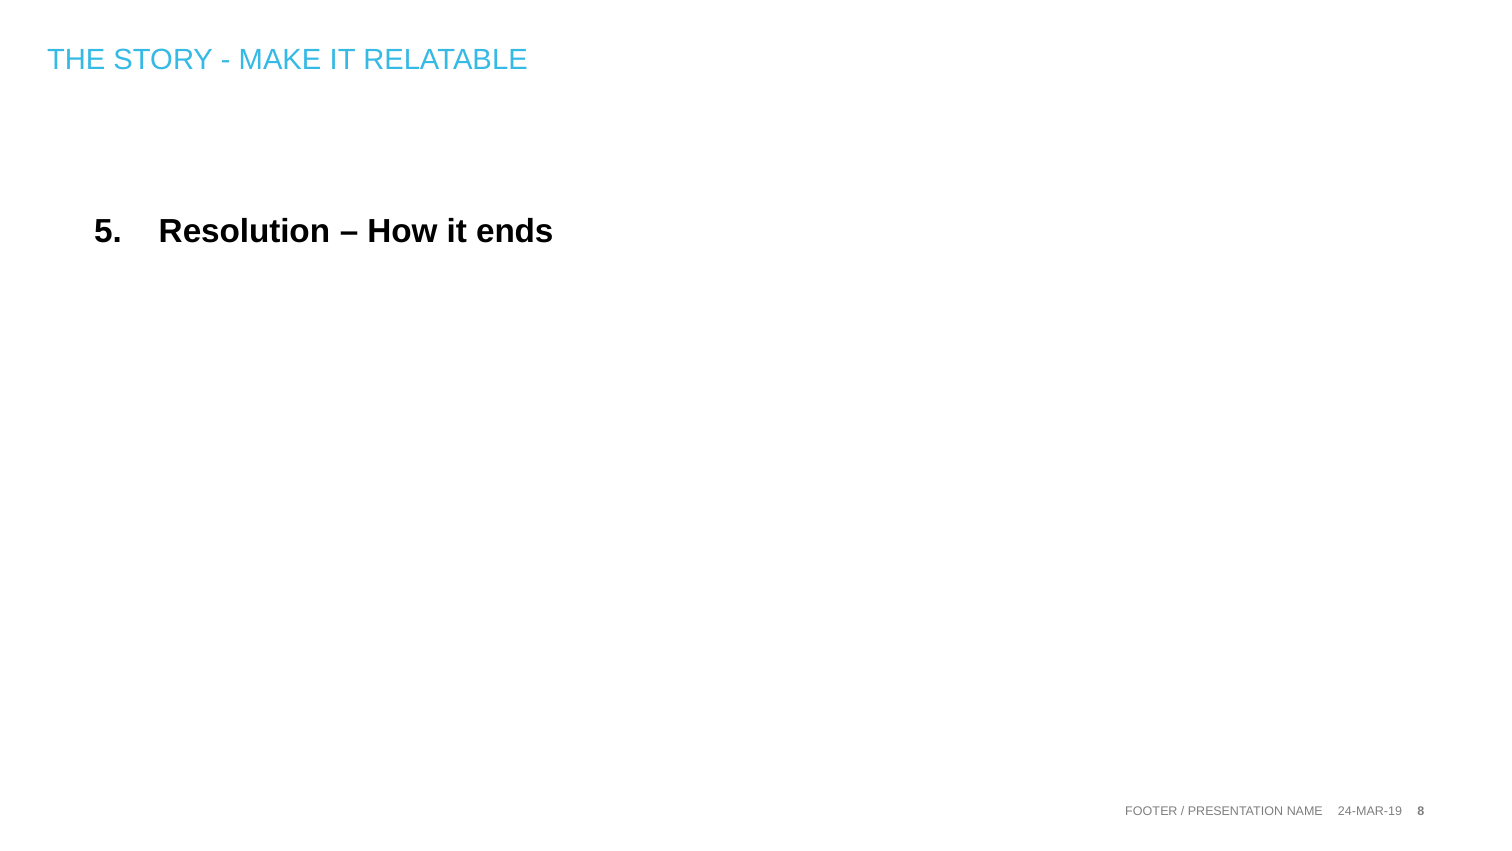

# THE STORY - MAKE IT RELATABLE
5.    Resolution – How it ends

8
FOOTER / PRESENTATION NAME
24-Mar-19